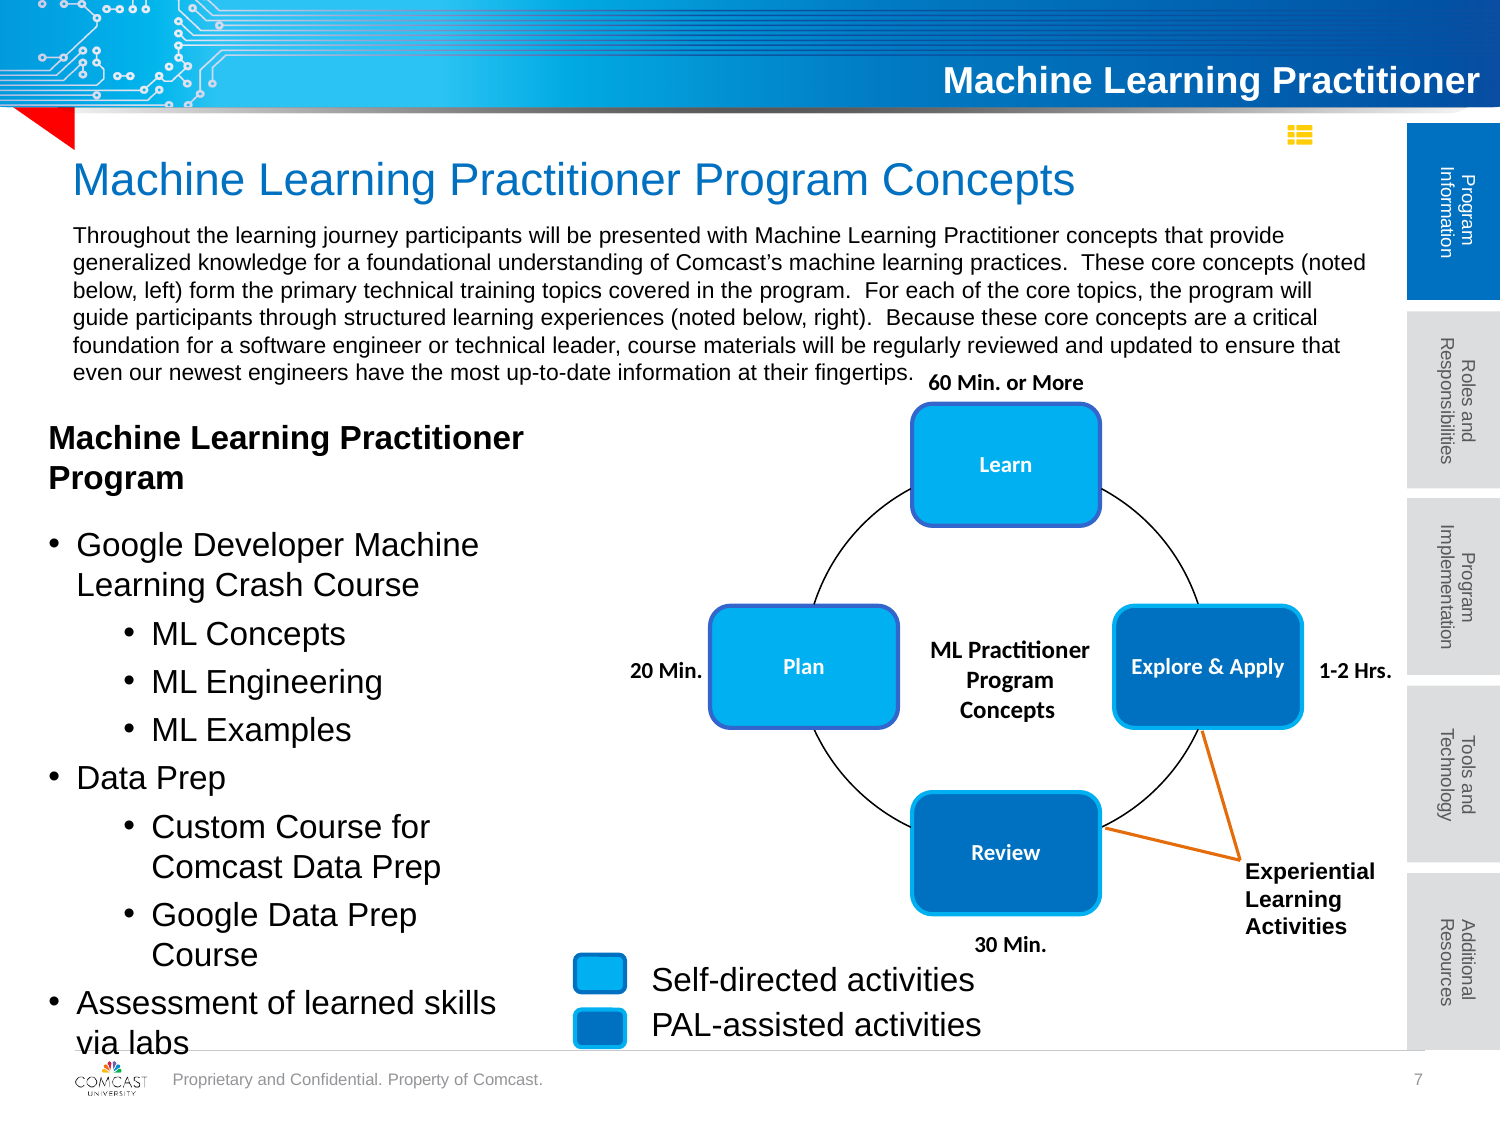

# Machine Learning Practitioner Program Concepts
Throughout the learning journey participants will be presented with Machine Learning Practitioner concepts that provide generalized knowledge for a foundational understanding of Comcast’s machine learning practices.  These core concepts (noted below, left) form the primary technical training topics covered in the program.  For each of the core topics, the program will guide participants through structured learning experiences (noted below, right).  Because these core concepts are a critical foundation for a software engineer or technical leader, course materials will be regularly reviewed and updated to ensure that even our newest engineers have the most up-to-date information at their fingertips.
60 Min. or More
Learn

Plan
Explore & Apply
Review
Machine Learning Practitioner Program

Google Developer Machine Learning Crash Course
ML Concepts
ML Engineering
ML Examples
Data Prep
Custom Course for Comcast Data Prep
Google Data Prep Course
Assessment of learned skills via labs
ML Practitioner Program Concepts
20 Min.
1-2 Hrs.
Experiential
Learning
Activities
30 Min.
Self-directed activities

PAL-assisted activities

7
Proprietary and Confidential. Property of Comcast.